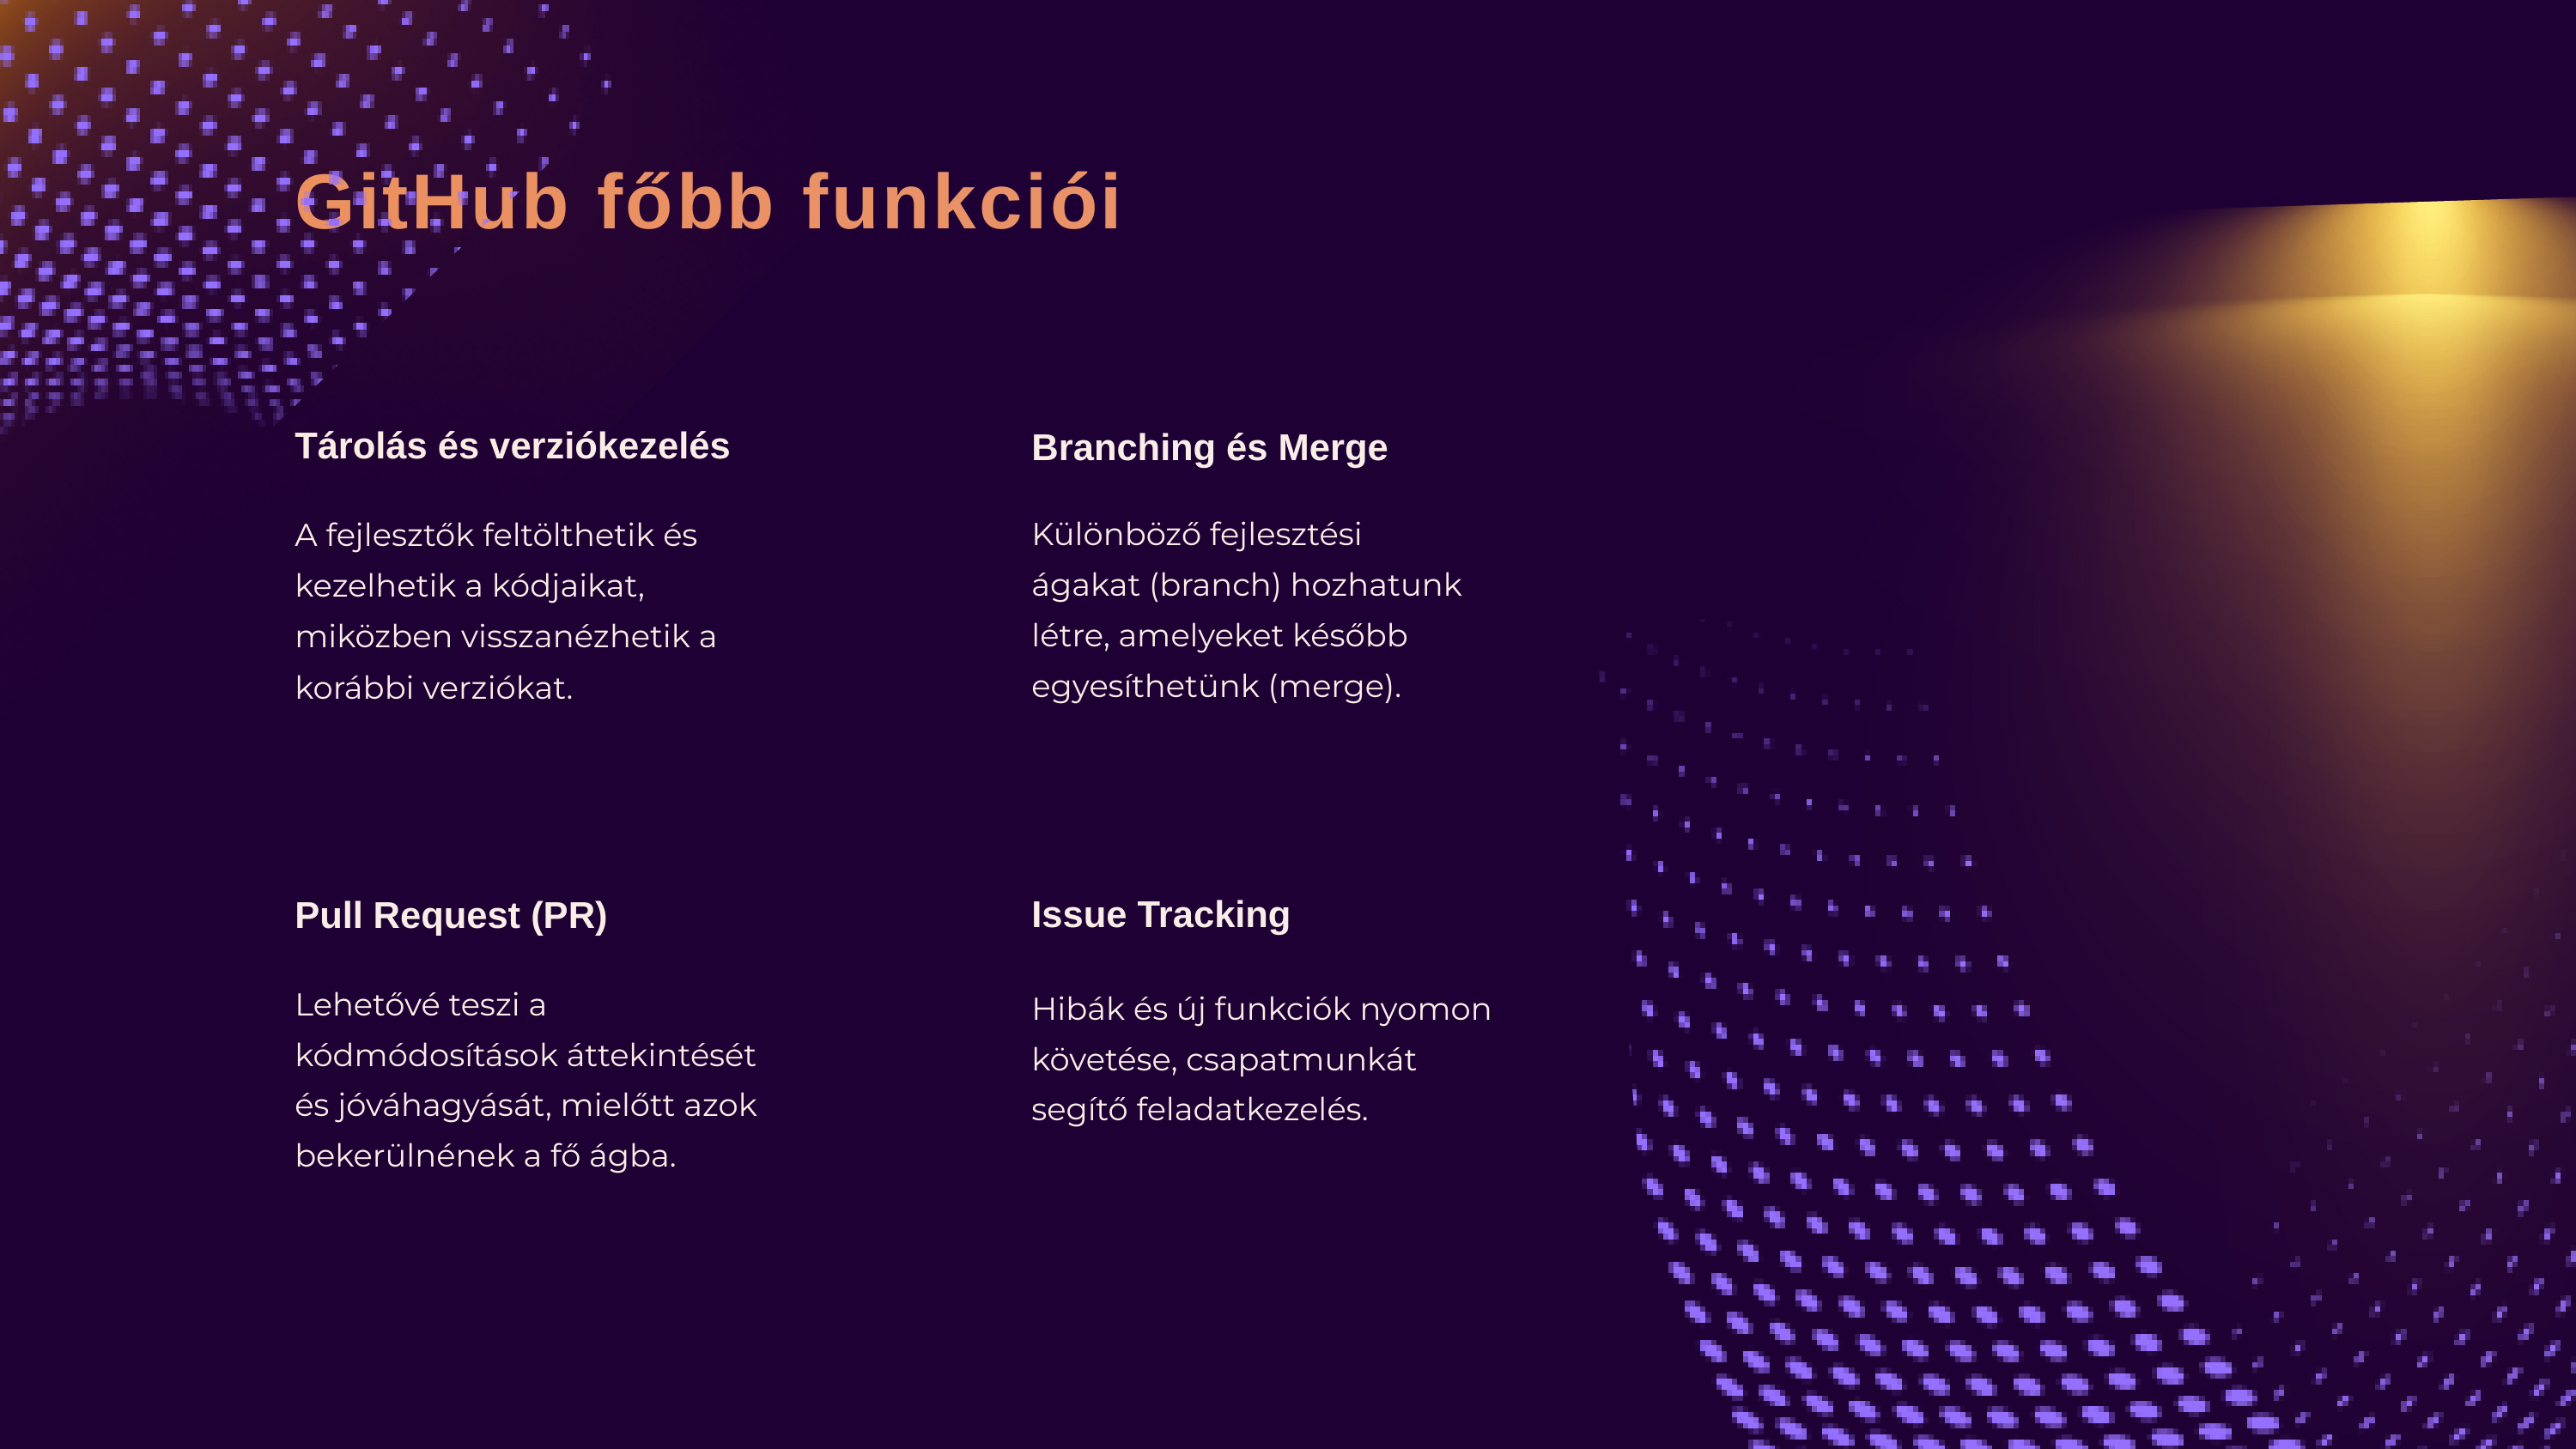

GitHub főbb funkciói

Branching és Merge

Tárolás és verziókezelés

A fejlesztők feltölthetik és kezelhetik a kódjaikat, miközben visszanézhetik a korábbi verziókat.

Különböző fejlesztési ágakat (branch) hozhatunk létre, amelyeket később egyesíthetünk (merge).

Pull Request (PR)

Issue Tracking

Lehetővé teszi a kódmódosítások áttekintését és jóváhagyását, mielőtt azok bekerülnének a fő ágba.

Hibák és új funkciók nyomon követése, csapatmunkát segítő feladatkezelés.